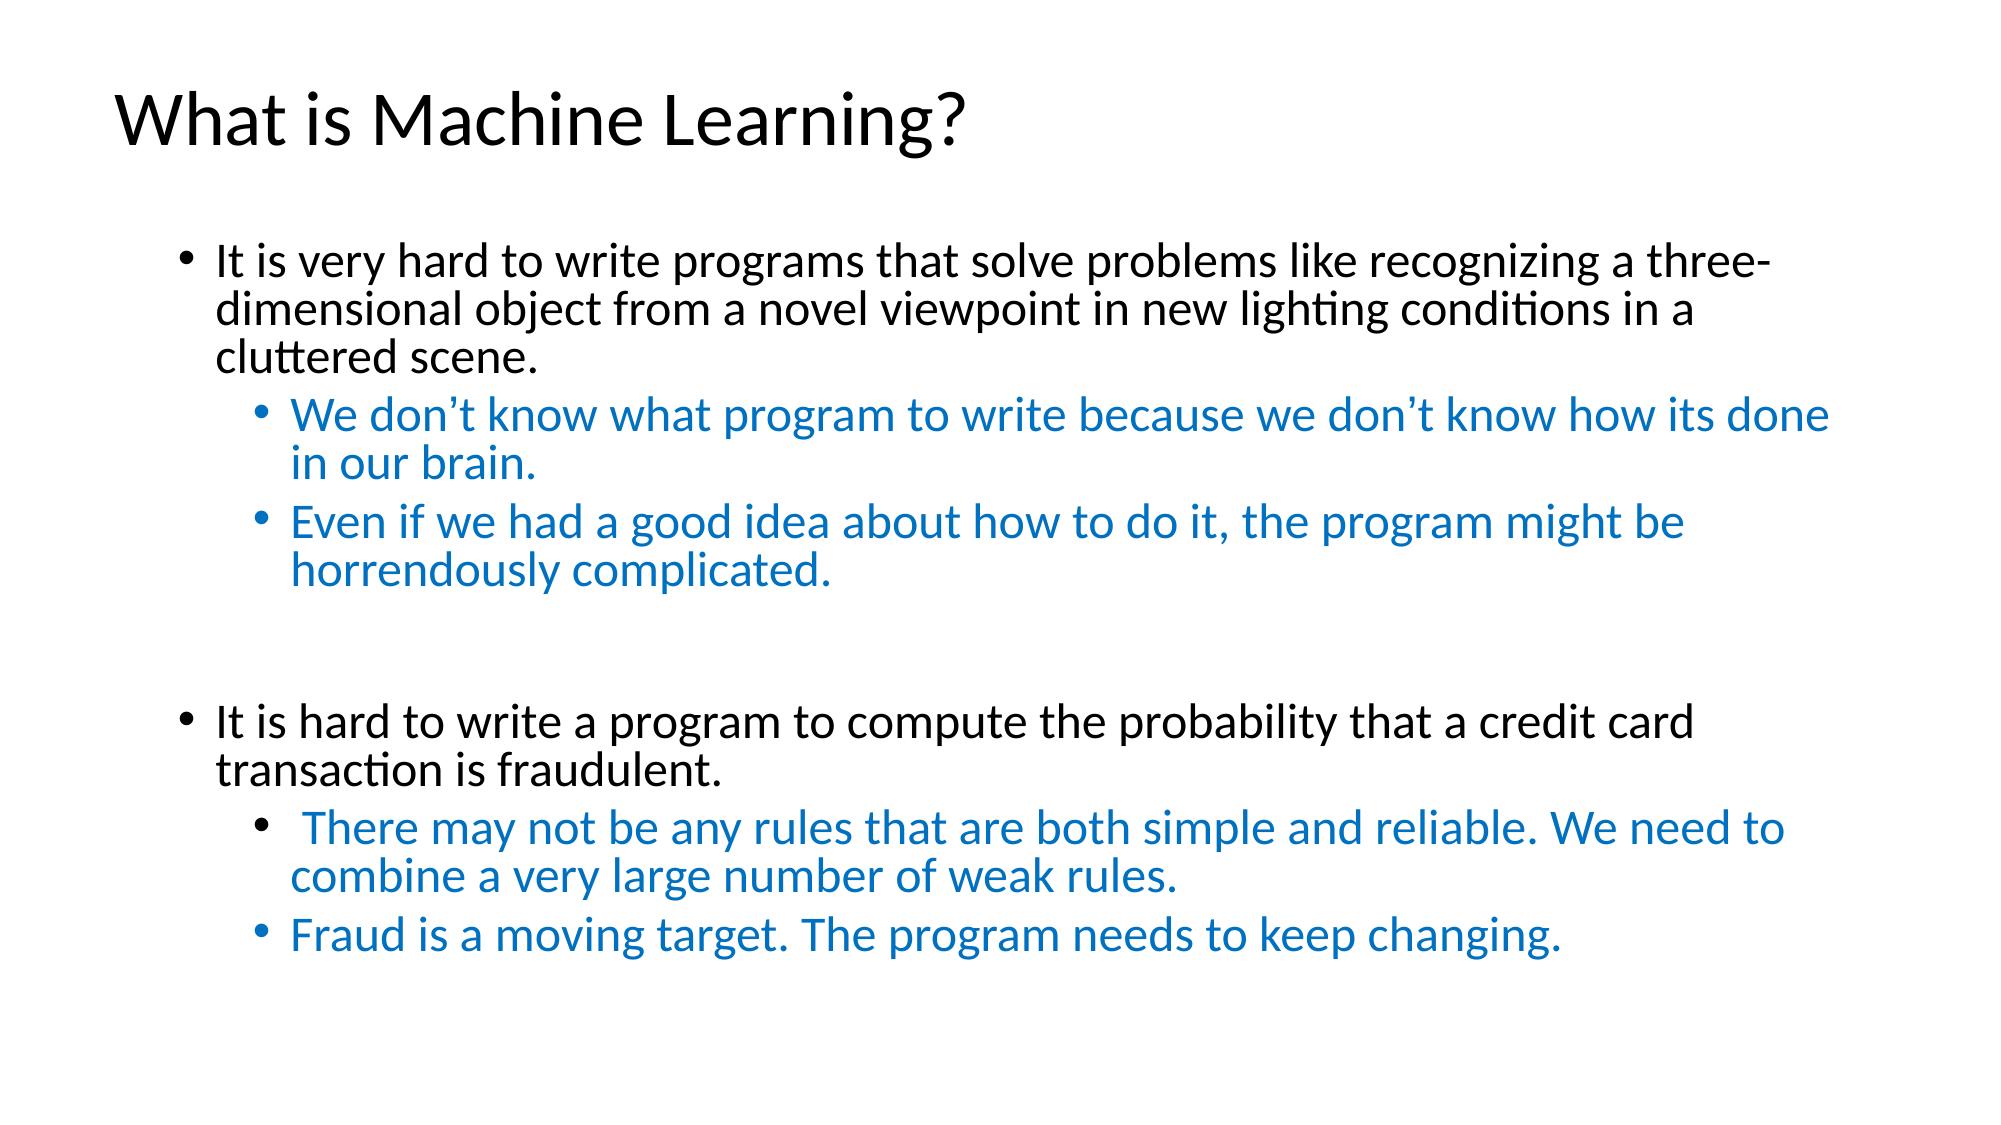

# What is Machine Learning?
It is very hard to write programs that solve problems like recognizing a three-dimensional object from a novel viewpoint in new lighting conditions in a cluttered scene.
We don’t know what program to write because we don’t know how its done in our brain.
Even if we had a good idea about how to do it, the program might be horrendously complicated.

It is hard to write a program to compute the probability that a credit card transaction is fraudulent.
 There may not be any rules that are both simple and reliable. We need to combine a very large number of weak rules.
Fraud is a moving target. The program needs to keep changing.